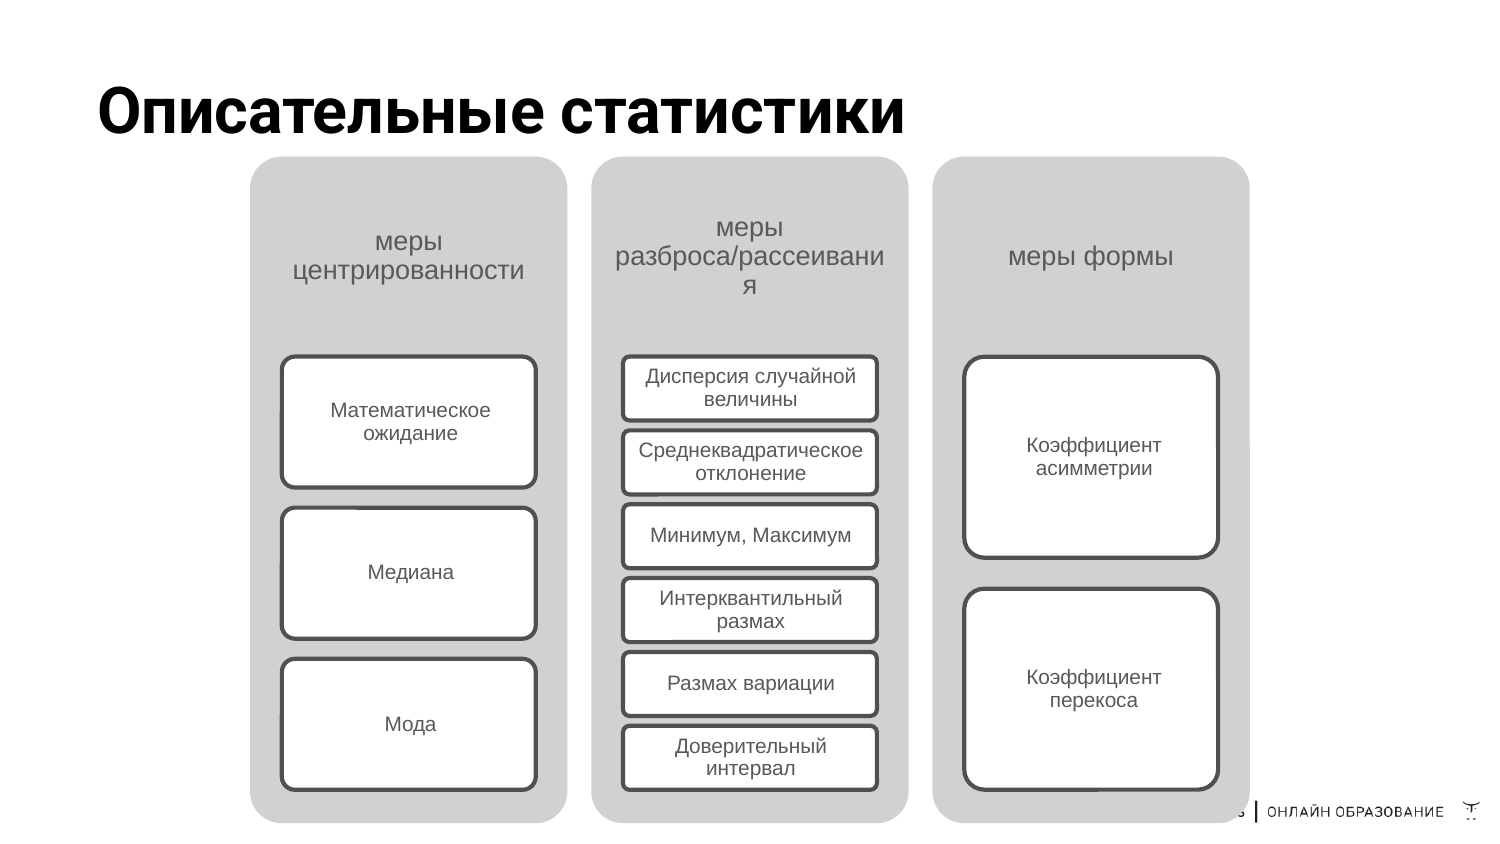

# Описательные статистики
меры центрированности
Математическое ожидание
Медиана
Мода
меры разброса/рассеивания
Дисперсия случайной величины
Среднеквадратическое отклонение
Минимум, Максимум
Интерквантильный размах
Размах вариации
Доверительный интервал
меры формы
Коэффициент асимметрии
Коэффициент перекоса